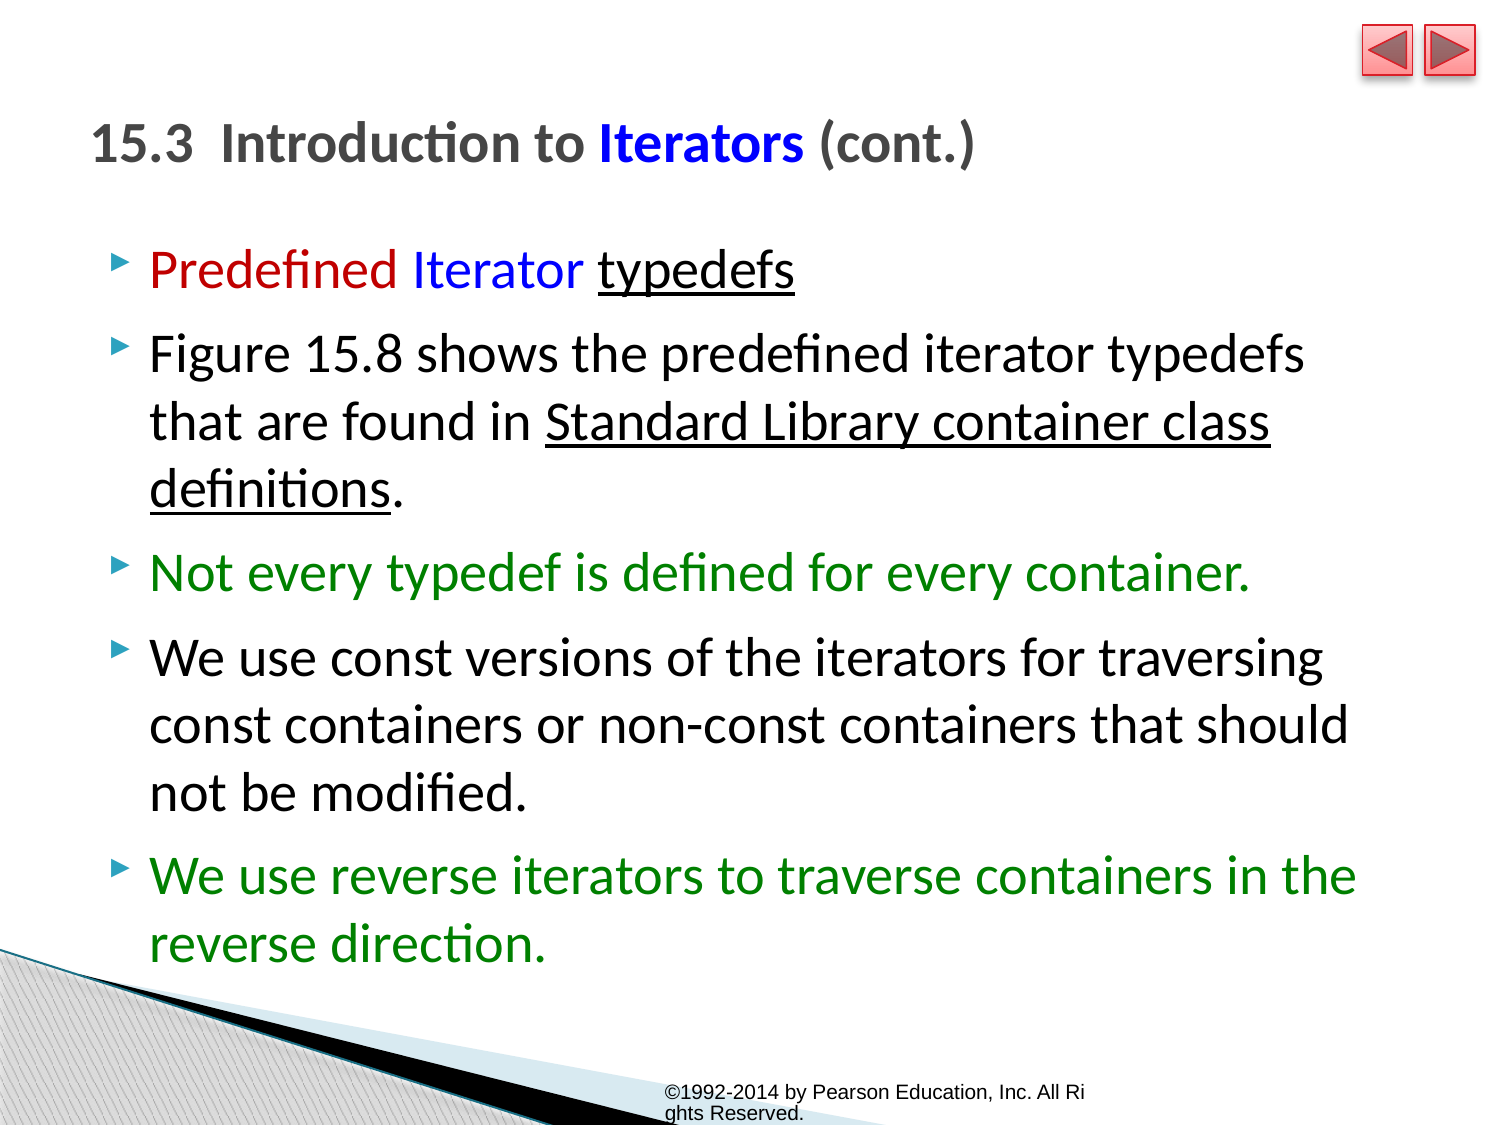

# 15.3  Introduction to Iterators (cont.)
Predefined Iterator typedefs
Figure 15.8 shows the predefined iterator typedefs that are found in Standard Library container class definitions.
Not every typedef is defined for every container.
We use const versions of the iterators for traversing const containers or non-const containers that should not be modified.
We use reverse iterators to traverse containers in the reverse direction.
©1992-2014 by Pearson Education, Inc. All Rights Reserved.